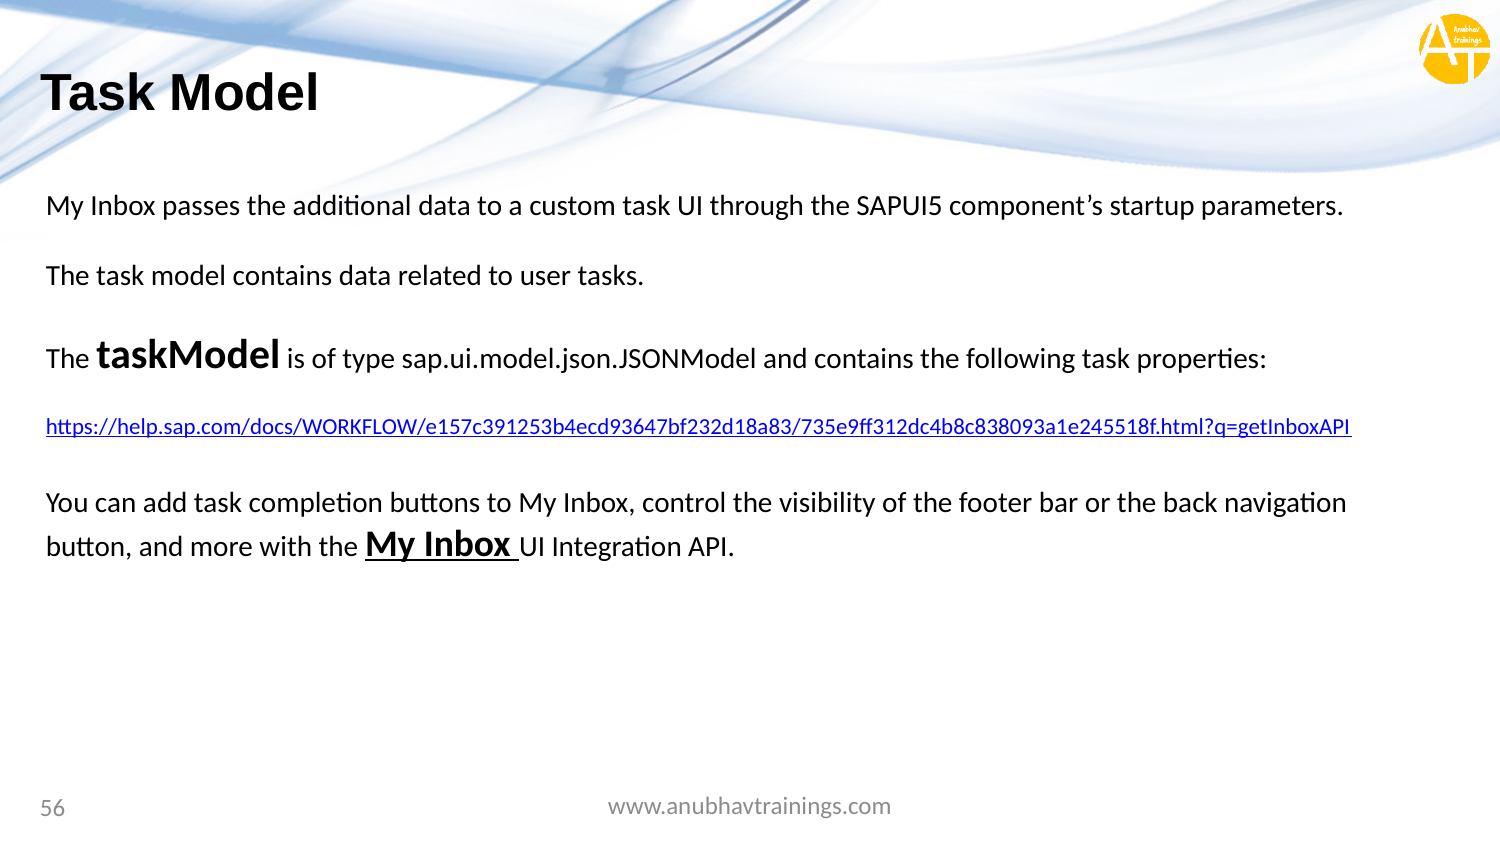

# Task Model
My Inbox passes the additional data to a custom task UI through the SAPUI5 component’s startup parameters.

The task model contains data related to user tasks.

The taskModel is of type sap.ui.model.json.JSONModel and contains the following task properties:

https://help.sap.com/docs/WORKFLOW/e157c391253b4ecd93647bf232d18a83/735e9ff312dc4b8c838093a1e245518f.html?q=getInboxAPI

You can add task completion buttons to My Inbox, control the visibility of the footer bar or the back navigation button, and more with the My Inbox UI Integration API.

www.anubhavtrainings.com
56